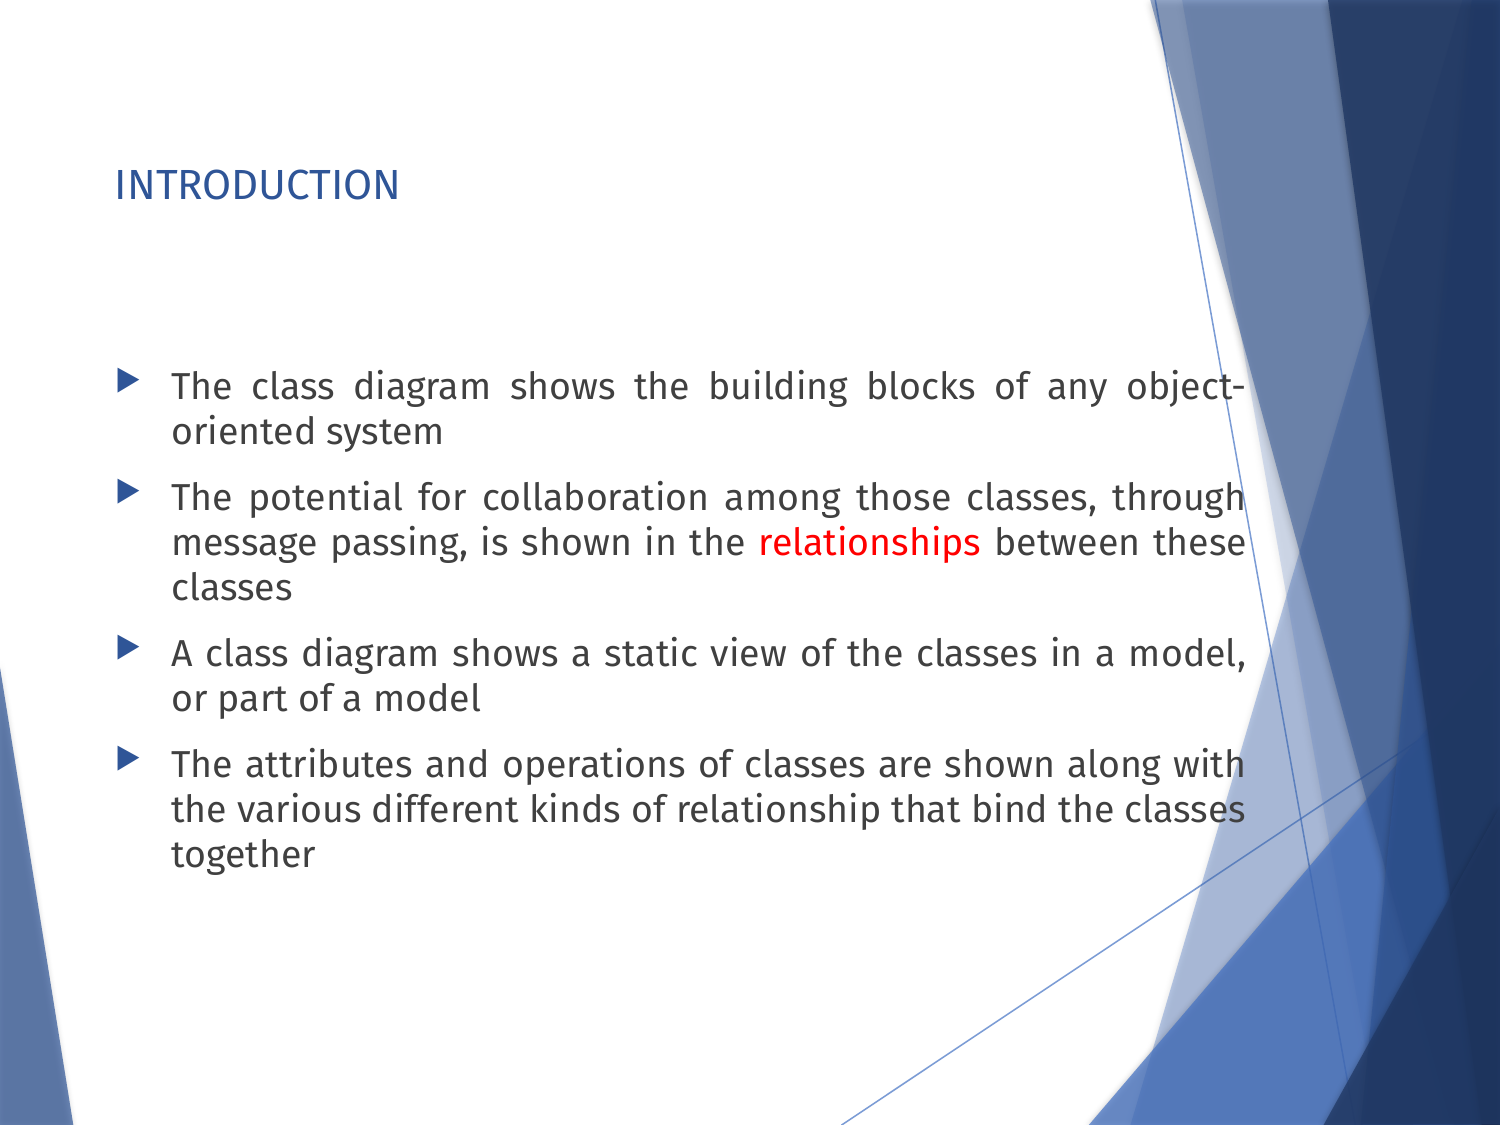

# INTRODUCTION
The class diagram shows the building blocks of any object-oriented system
The potential for collaboration among those classes, through message passing, is shown in the relationships between these classes
A class diagram shows a static view of the classes in a model, or part of a model
The attributes and operations of classes are shown along with the various different kinds of relationship that bind the classes together